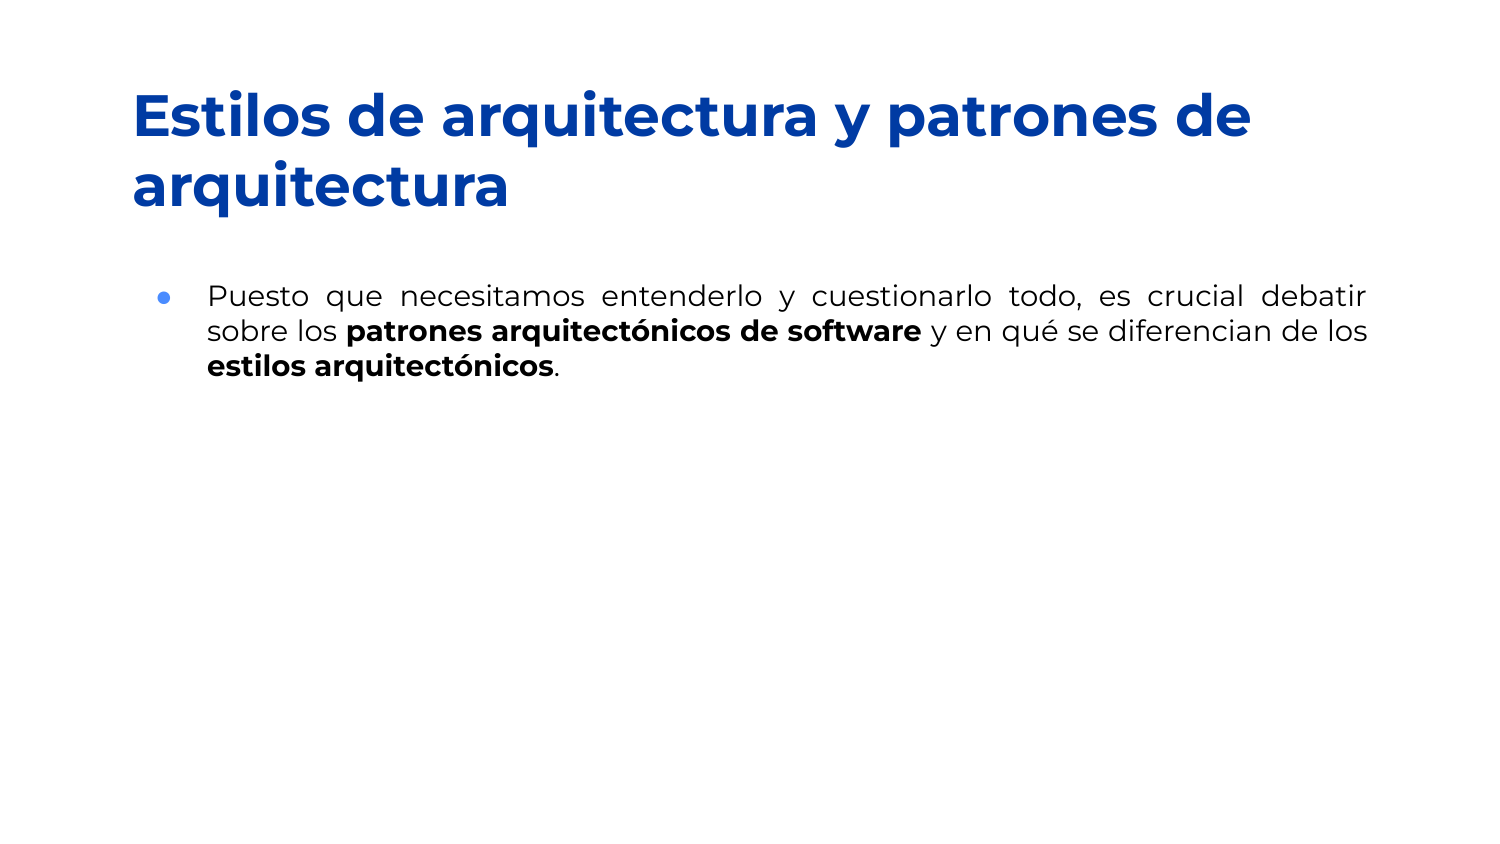

# Estilos de arquitectura y patrones de arquitectura
Puesto que necesitamos entenderlo y cuestionarlo todo, es crucial debatir sobre los patrones arquitectónicos de software y en qué se diferencian de los estilos arquitectónicos.